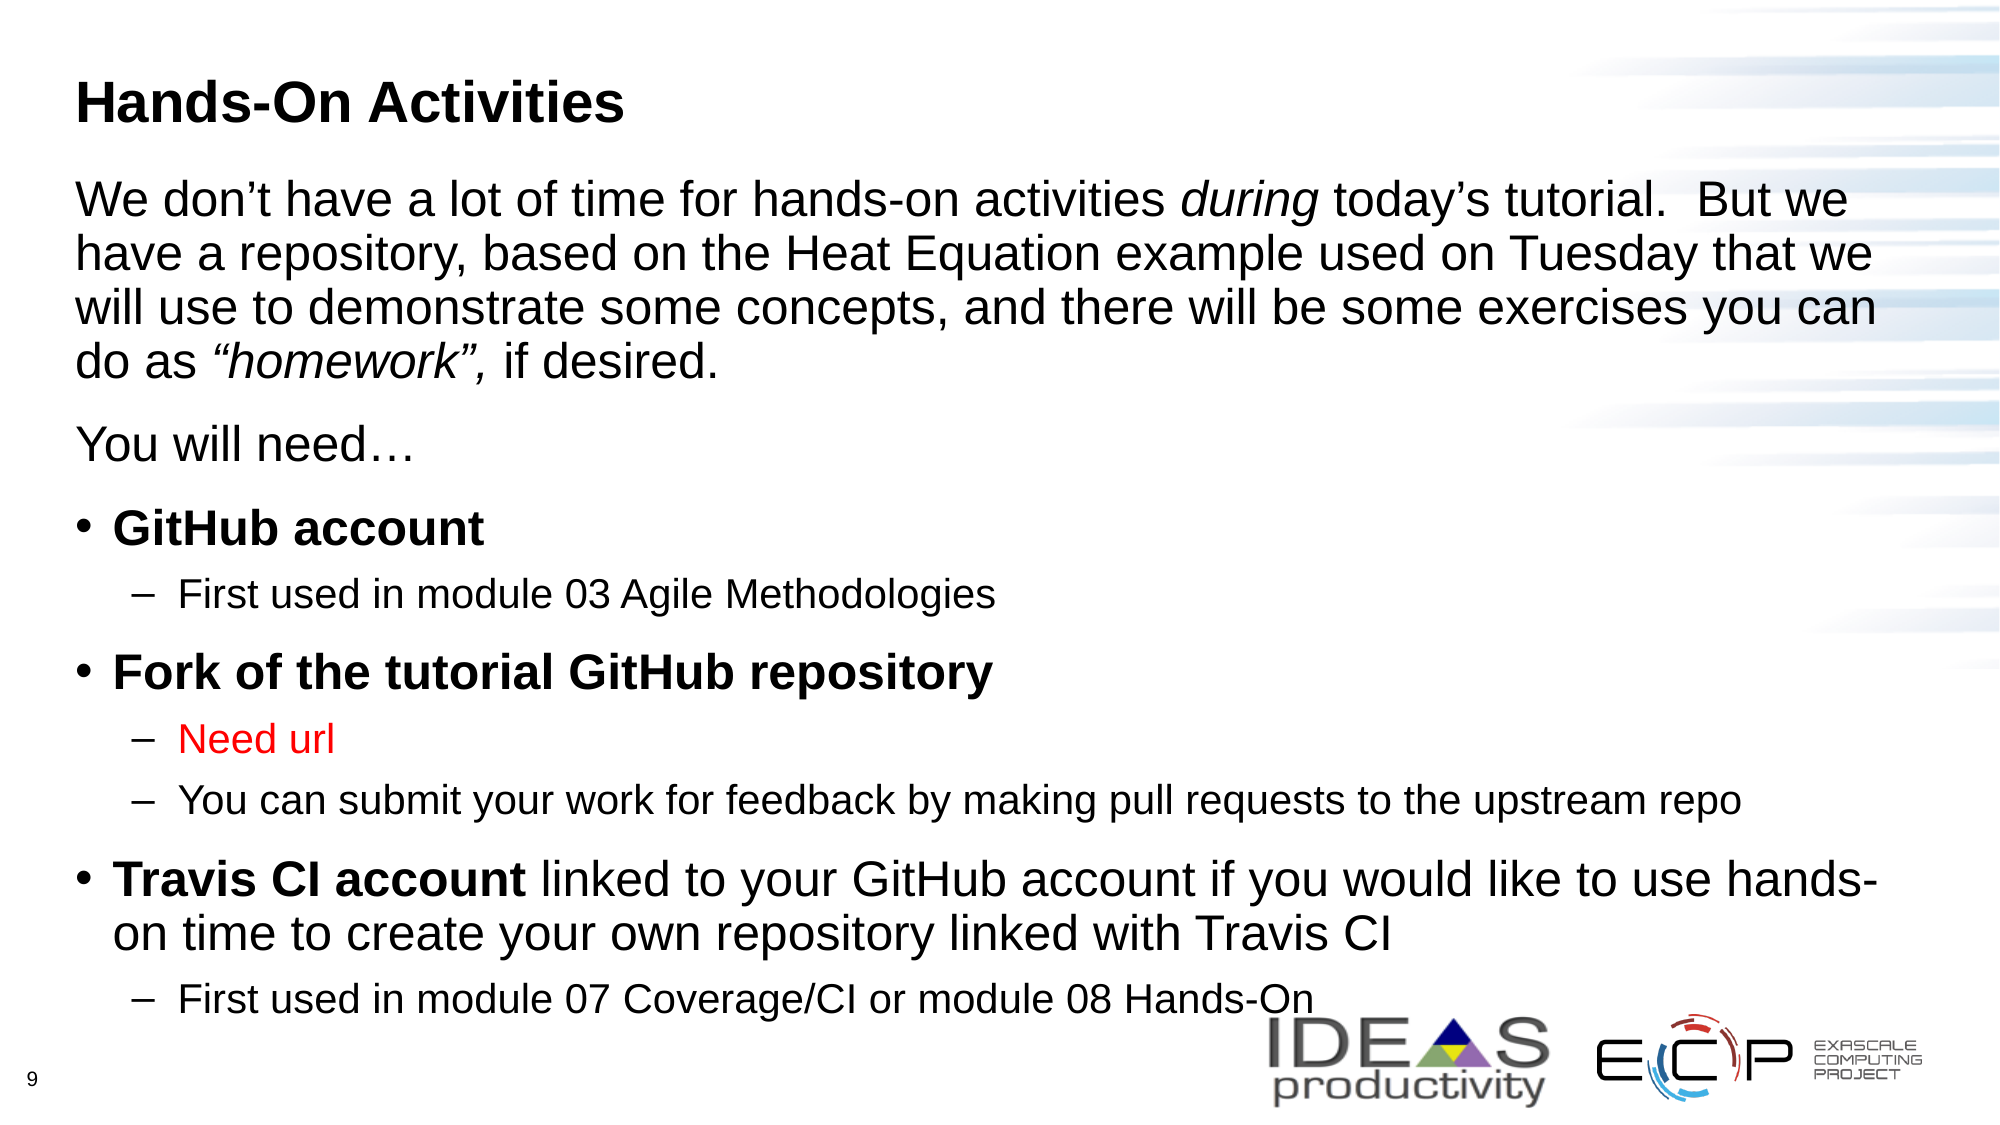

# Hands-On Activities
We don’t have a lot of time for hands-on activities during today’s tutorial.  But we have a repository, based on the Heat Equation example used on Tuesday that we will use to demonstrate some concepts, and there will be some exercises you can do as “homework”, if desired.
You will need…
GitHub account
First used in module 03 Agile Methodologies
Fork of the tutorial GitHub repository
Need url
You can submit your work for feedback by making pull requests to the upstream repo
Travis CI account linked to your GitHub account if you would like to use hands-on time to create your own repository linked with Travis CI
First used in module 07 Coverage/CI or module 08 Hands-On